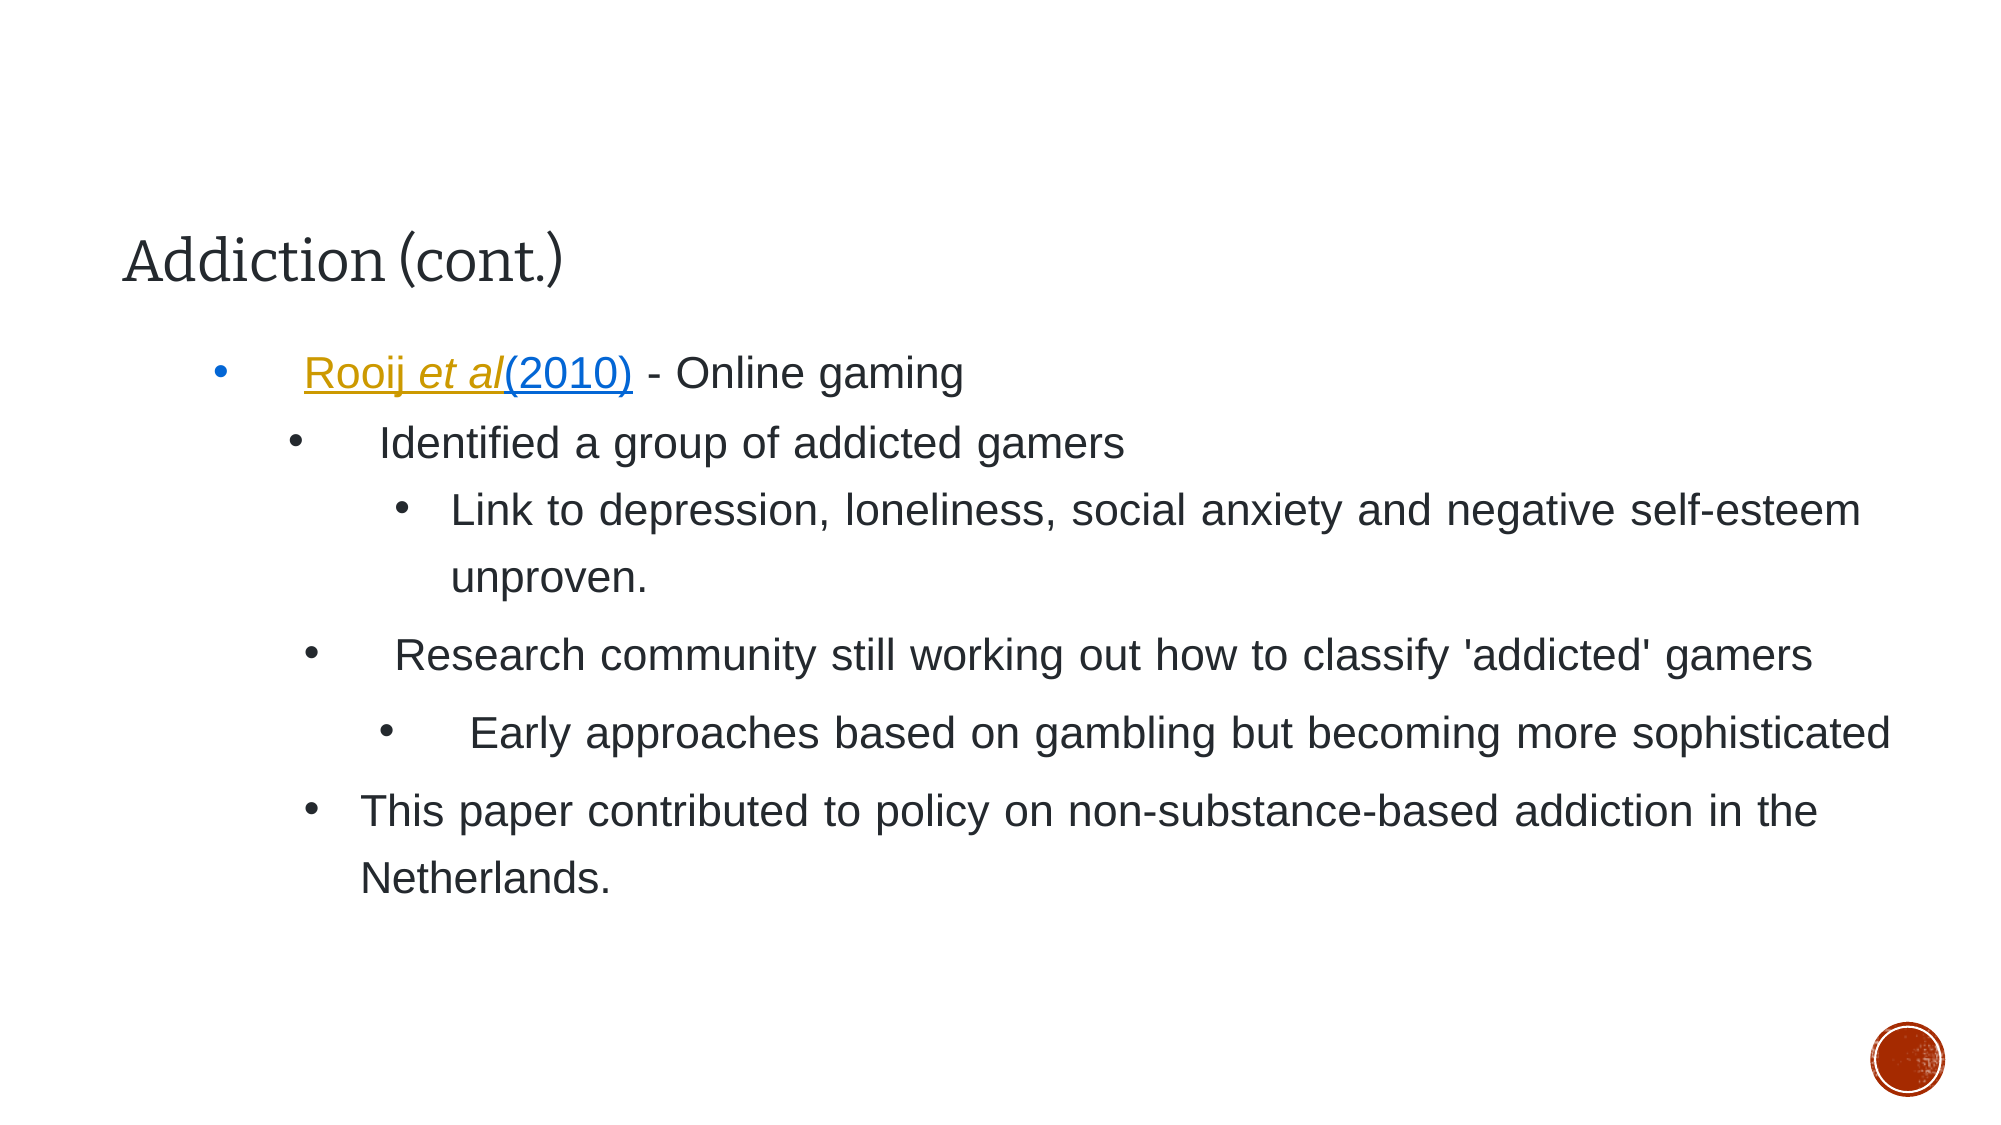

Addiction (cont.)
Rooij et al(2010) - Online gaming
Identified a group of addicted gamers
Link to depression, loneliness, social anxiety and negative self-esteem unproven.
Research community still working out how to classify 'addicted' gamers
Early approaches based on gambling but becoming more sophisticated
This paper contributed to policy on non-substance-based addiction in the Netherlands.